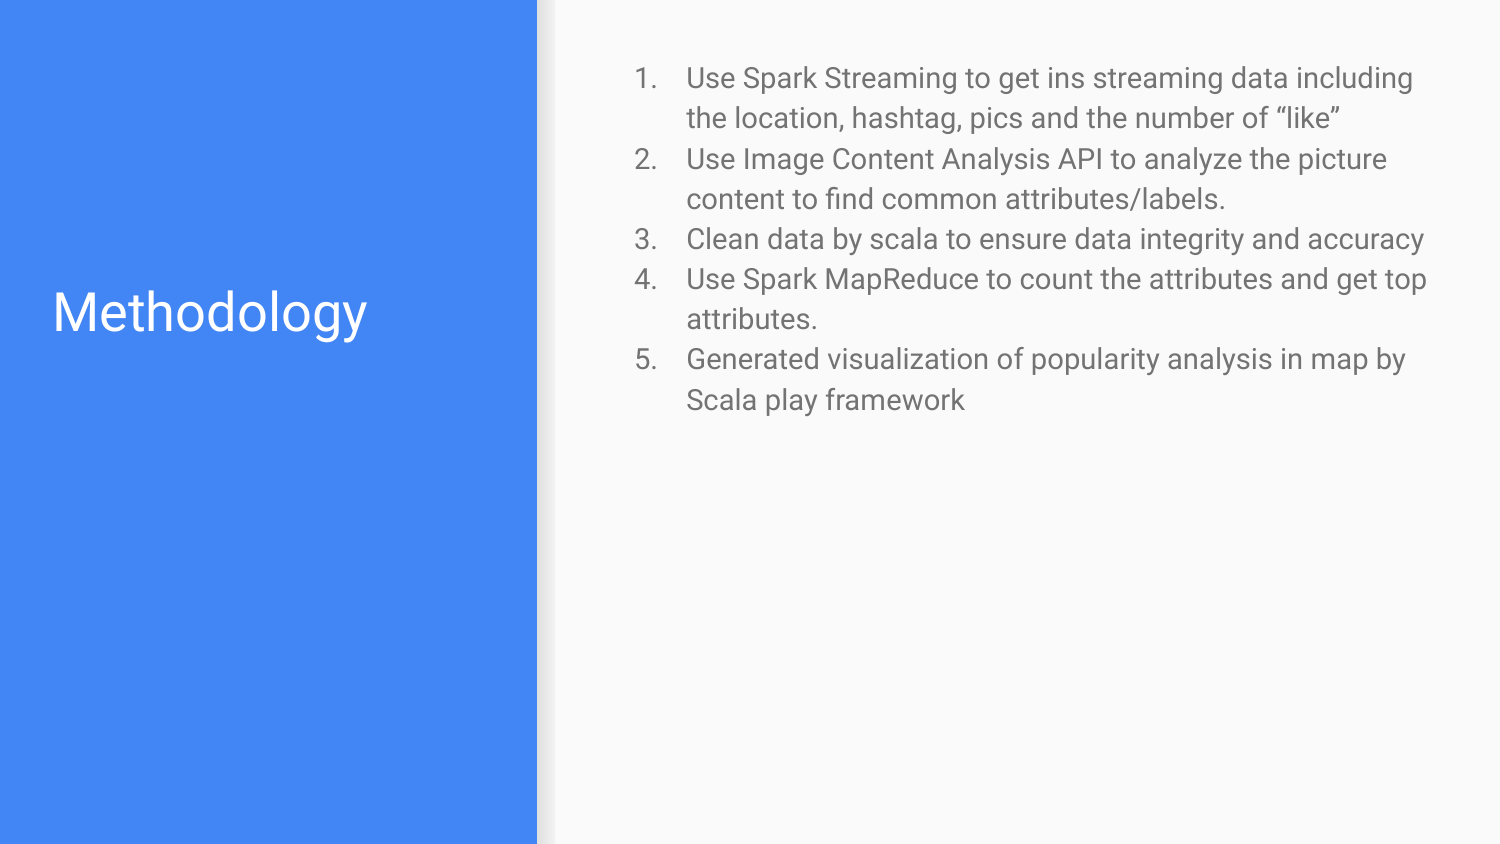

Use Spark Streaming to get ins streaming data including the location, hashtag, pics and the number of “like”
Use Image Content Analysis API to analyze the picture content to find common attributes/labels.
Clean data by scala to ensure data integrity and accuracy
Use Spark MapReduce to count the attributes and get top attributes.
Generated visualization of popularity analysis in map by Scala play framework
#
Methodology